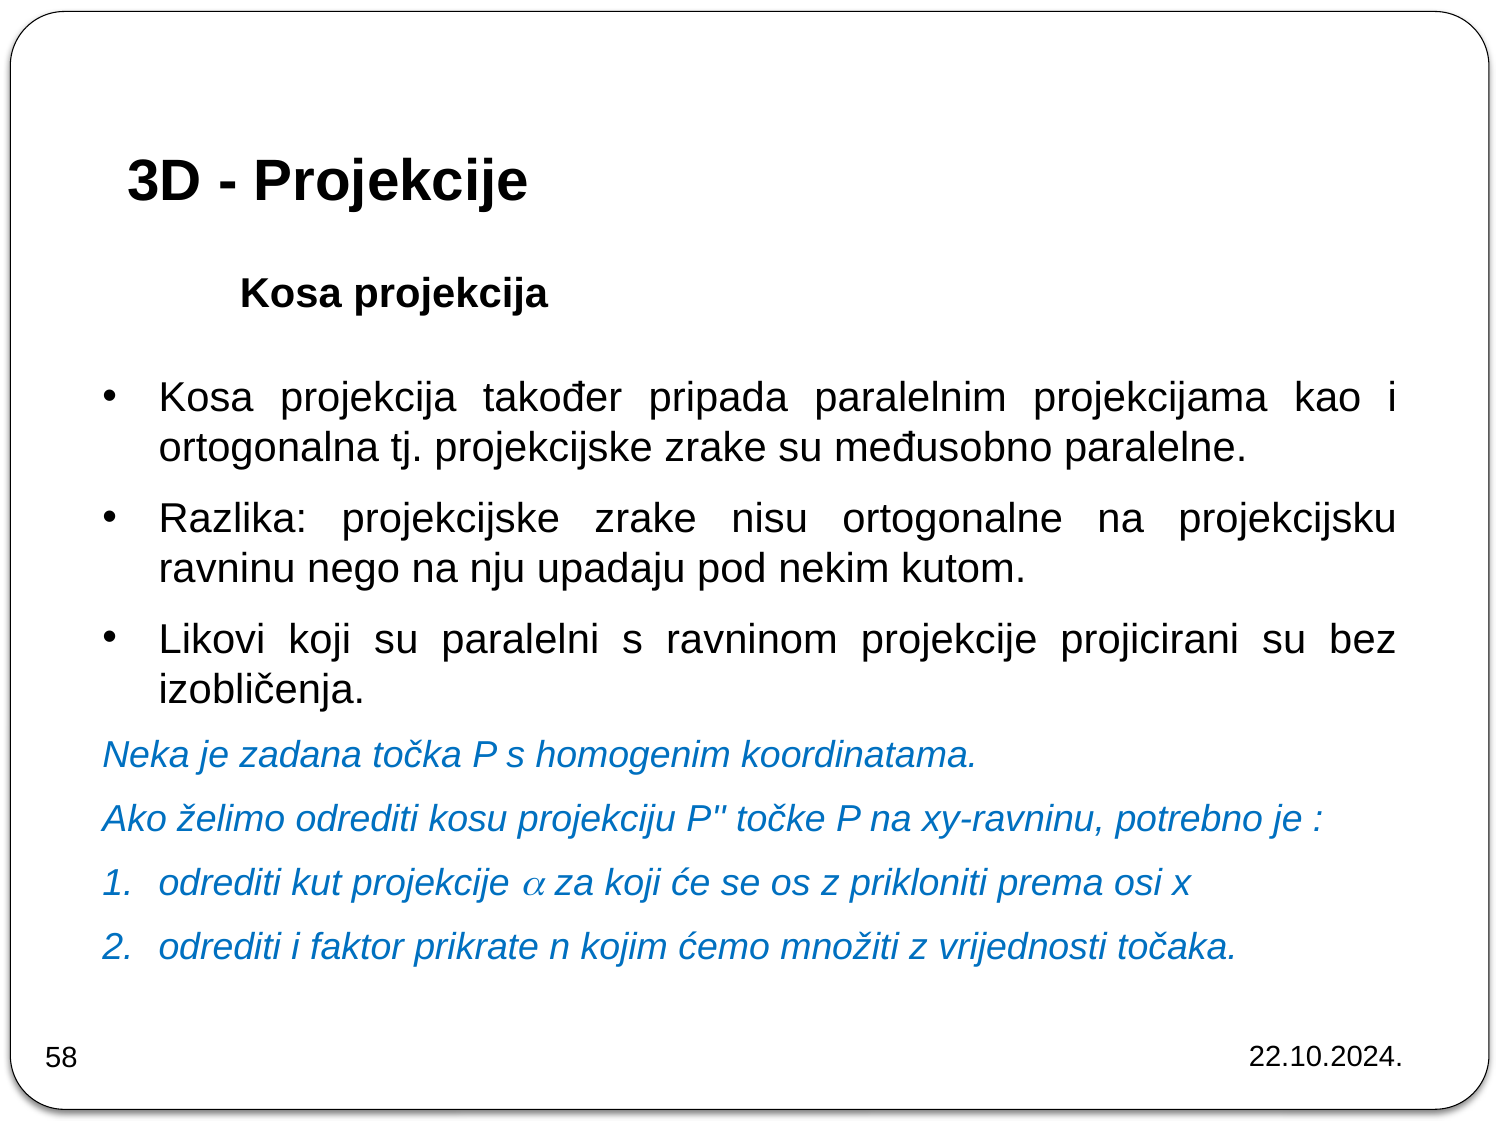

# 3D - Projekcije
	Kosa projekcija

Kosa projekcija također pripada paralelnim projekcijama kao i ortogonalna tj. projekcijske zrake su međusobno paralelne.
Razlika: projekcijske zrake nisu ortogonalne na projekcijsku ravninu nego na nju upadaju pod nekim kutom.
Likovi koji su paralelni s ravninom projekcije projicirani su bez izobličenja.
Neka je zadana točka P s homogenim koordinatama.
Ako želimo odrediti kosu projekciju P'' točke P na xy-ravninu, potrebno je :
odrediti kut projekcije α za koji će se os z prikloniti prema osi x
odrediti i faktor prikrate n kojim ćemo množiti z vrijednosti točaka.
22.10.2024.
58